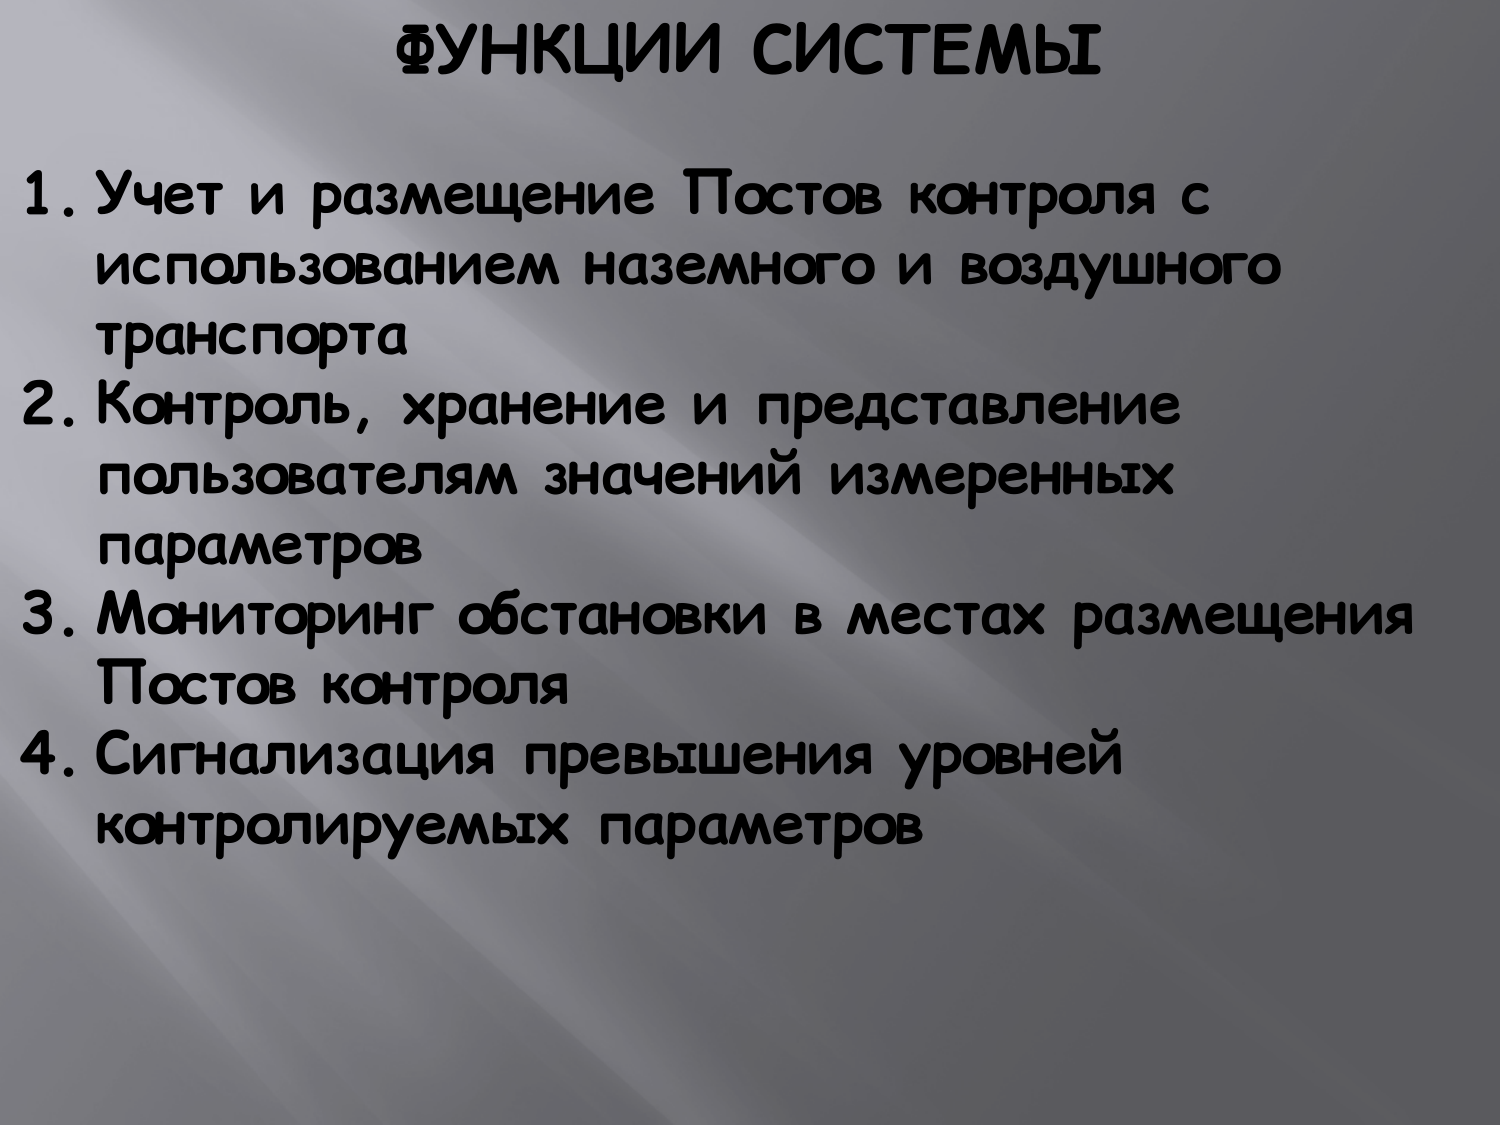

ФУНКЦИИ СИСТЕМЫ
Учет и размещение Постов контроля с использованием наземного и воздушного транспорта
Контроль, хранение и представление пользователям значений измеренных параметров
Мониторинг обстановки в местах размещения Постов контроля
Сигнализация превышения уровней контролируемых параметров